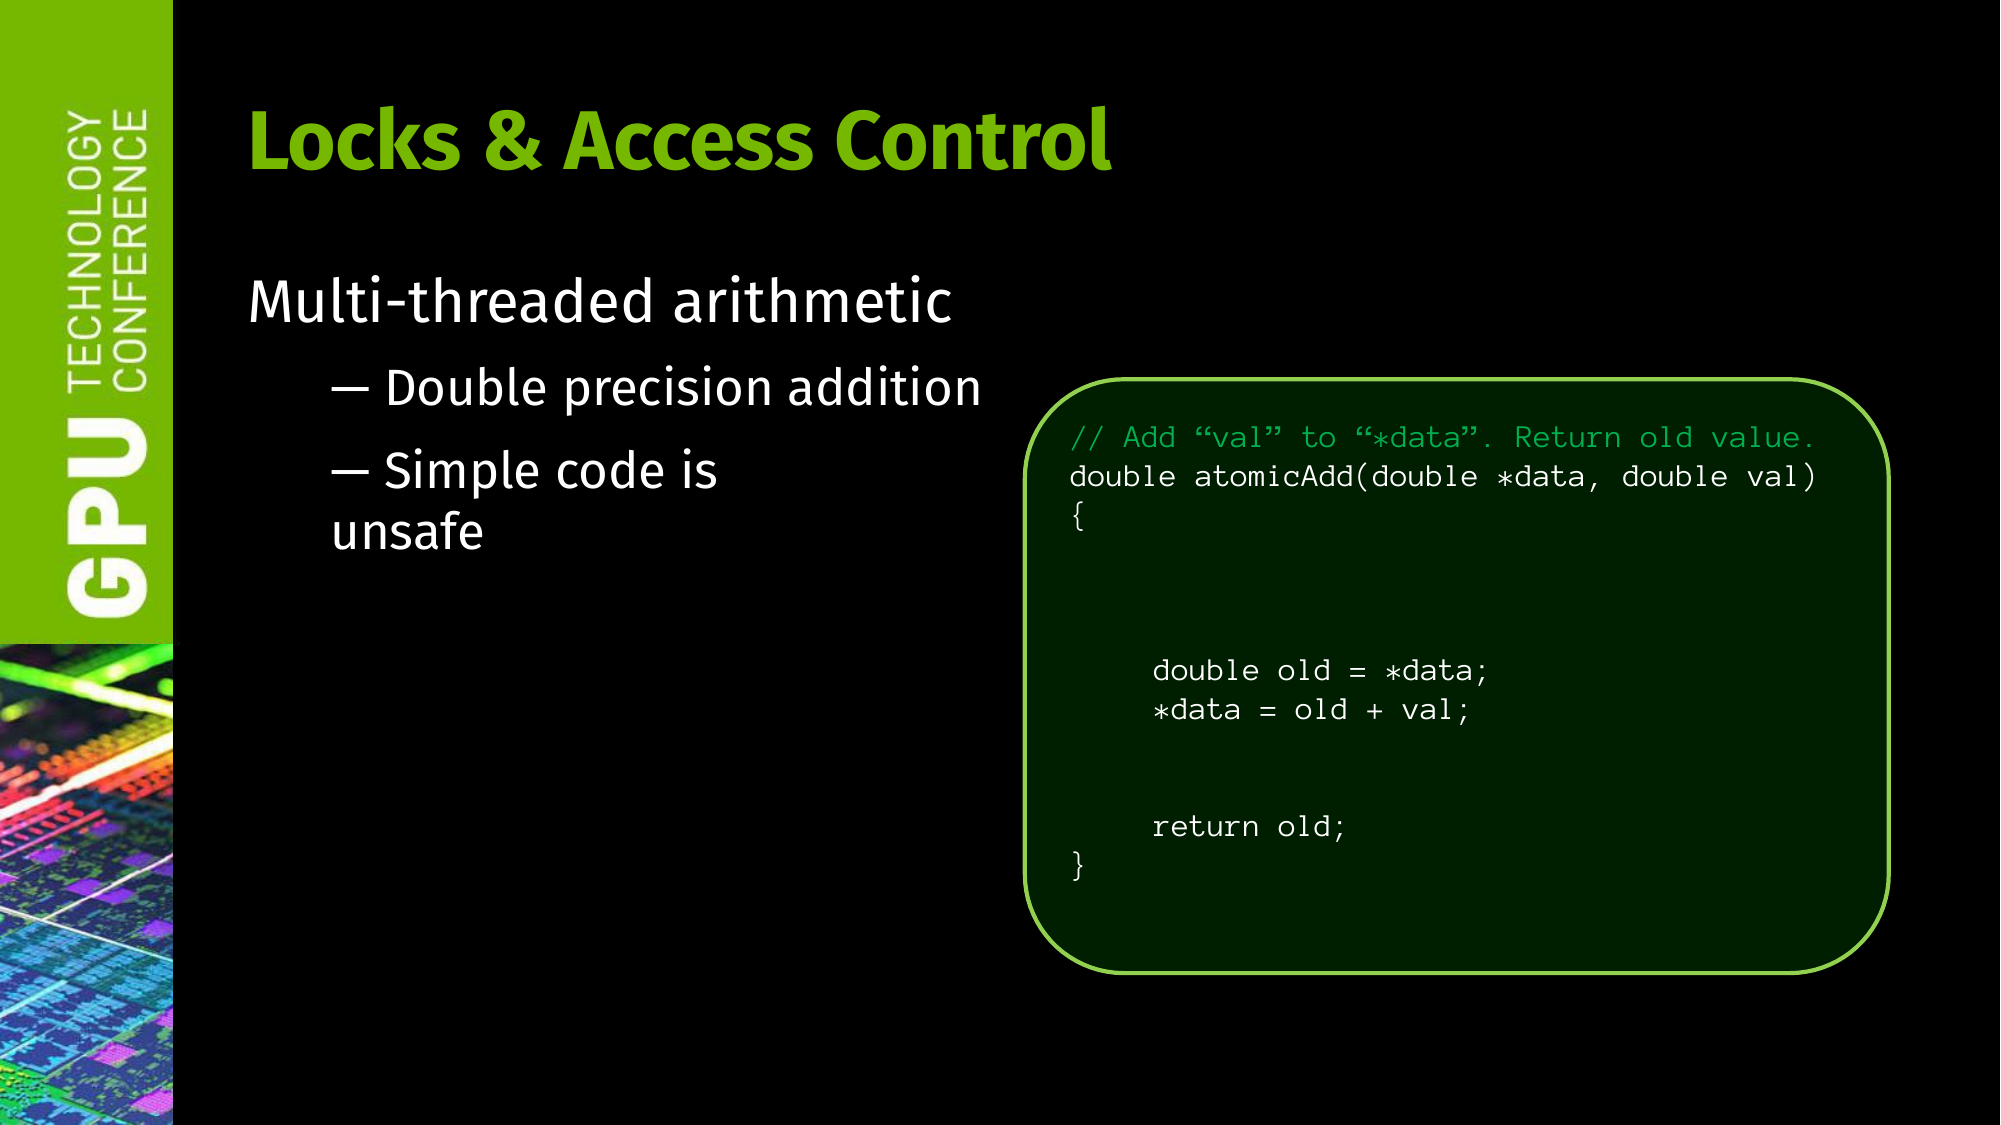

# Locks & Access Control
Multi-threaded arithmetic
— Double precision addition
// Add “val” to “*data”. Return old value.

— Simple code is unsafe
double atomicAdd(double *data, double val)
{
double old = *data;
*data = old + val;
return old;
}